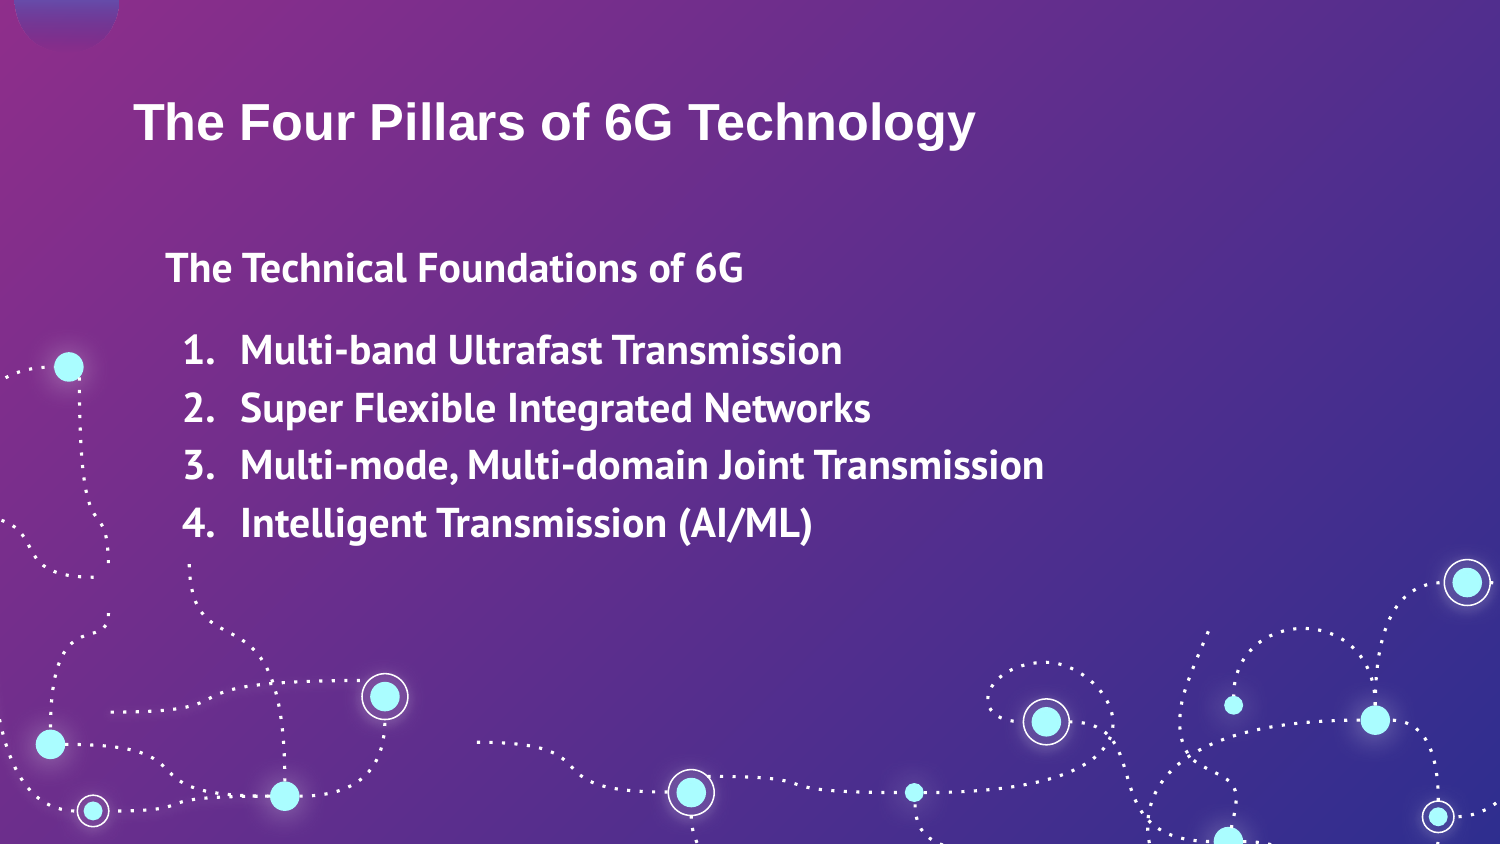

# The Four Pillars of 6G Technology
The Technical Foundations of 6G
Multi-band Ultrafast Transmission
Super Flexible Integrated Networks
Multi-mode, Multi-domain Joint Transmission
Intelligent Transmission (AI/ML)